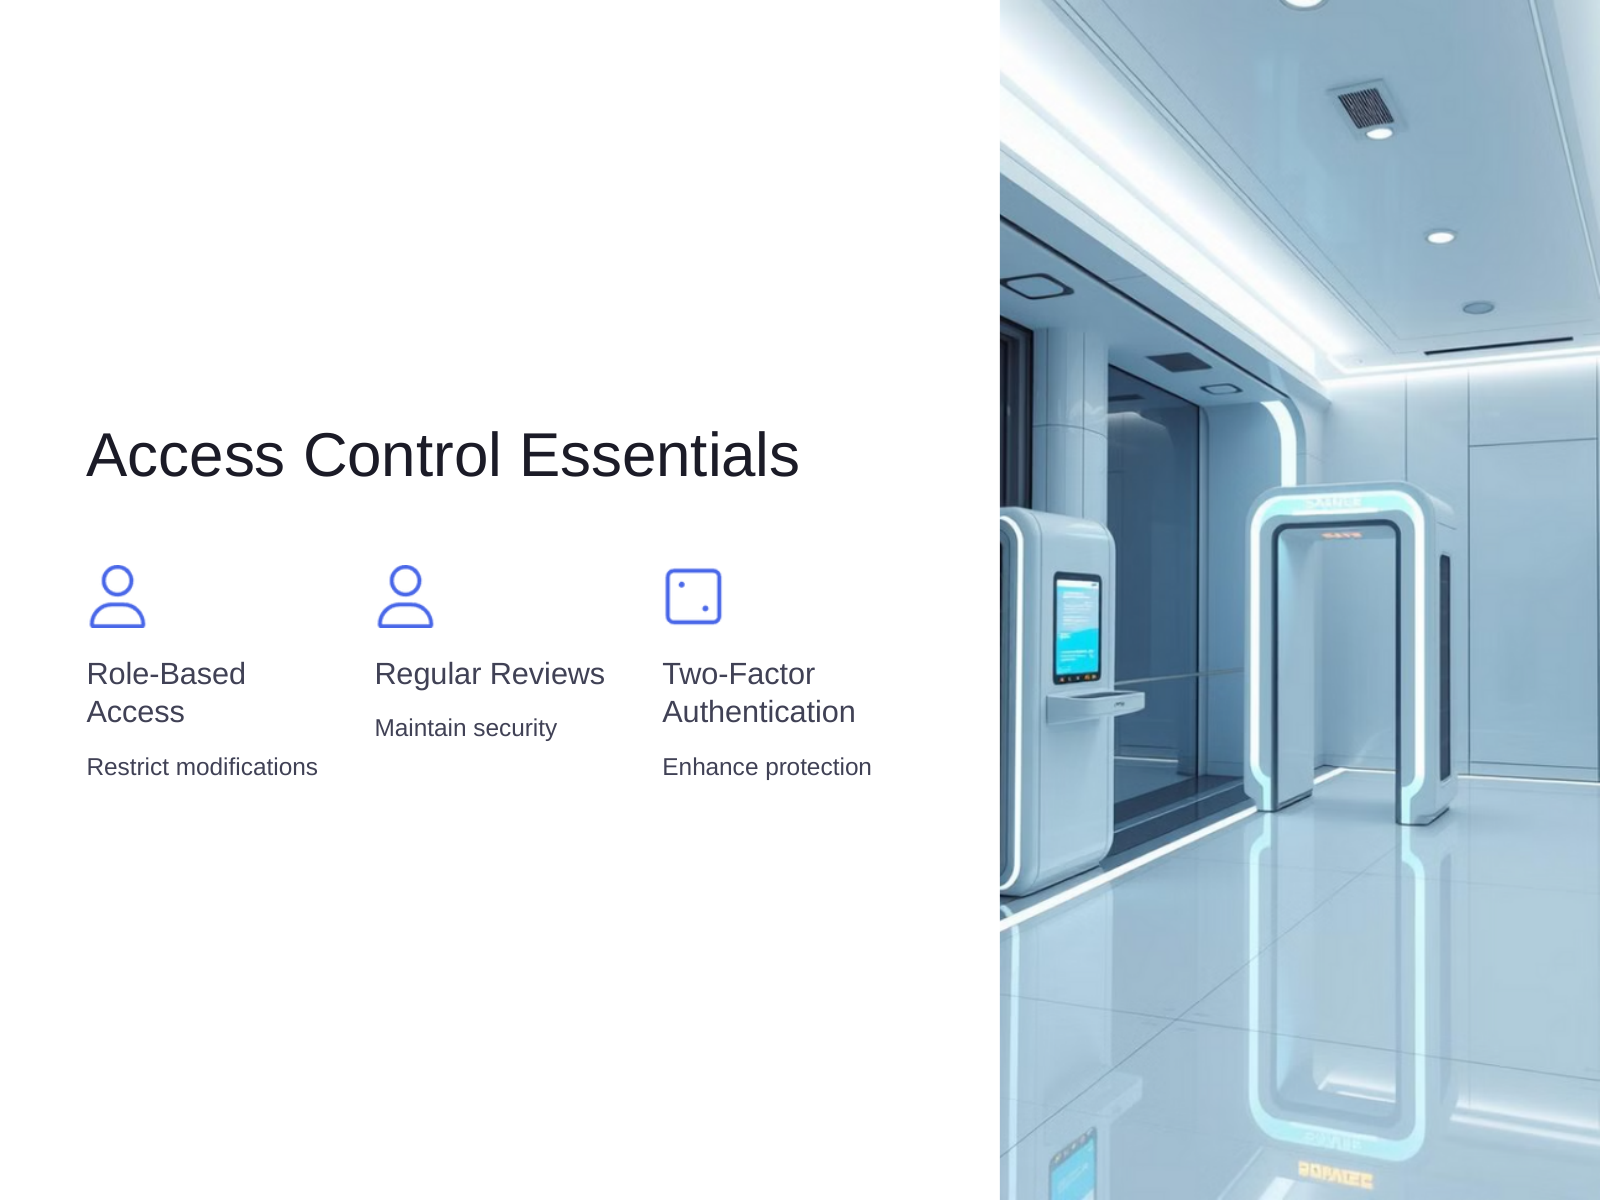

Access Control Essentials

Role-Based Access

Regular Reviews

Two-Factor Authentication

Maintain security

Restrict modifications

Enhance protection